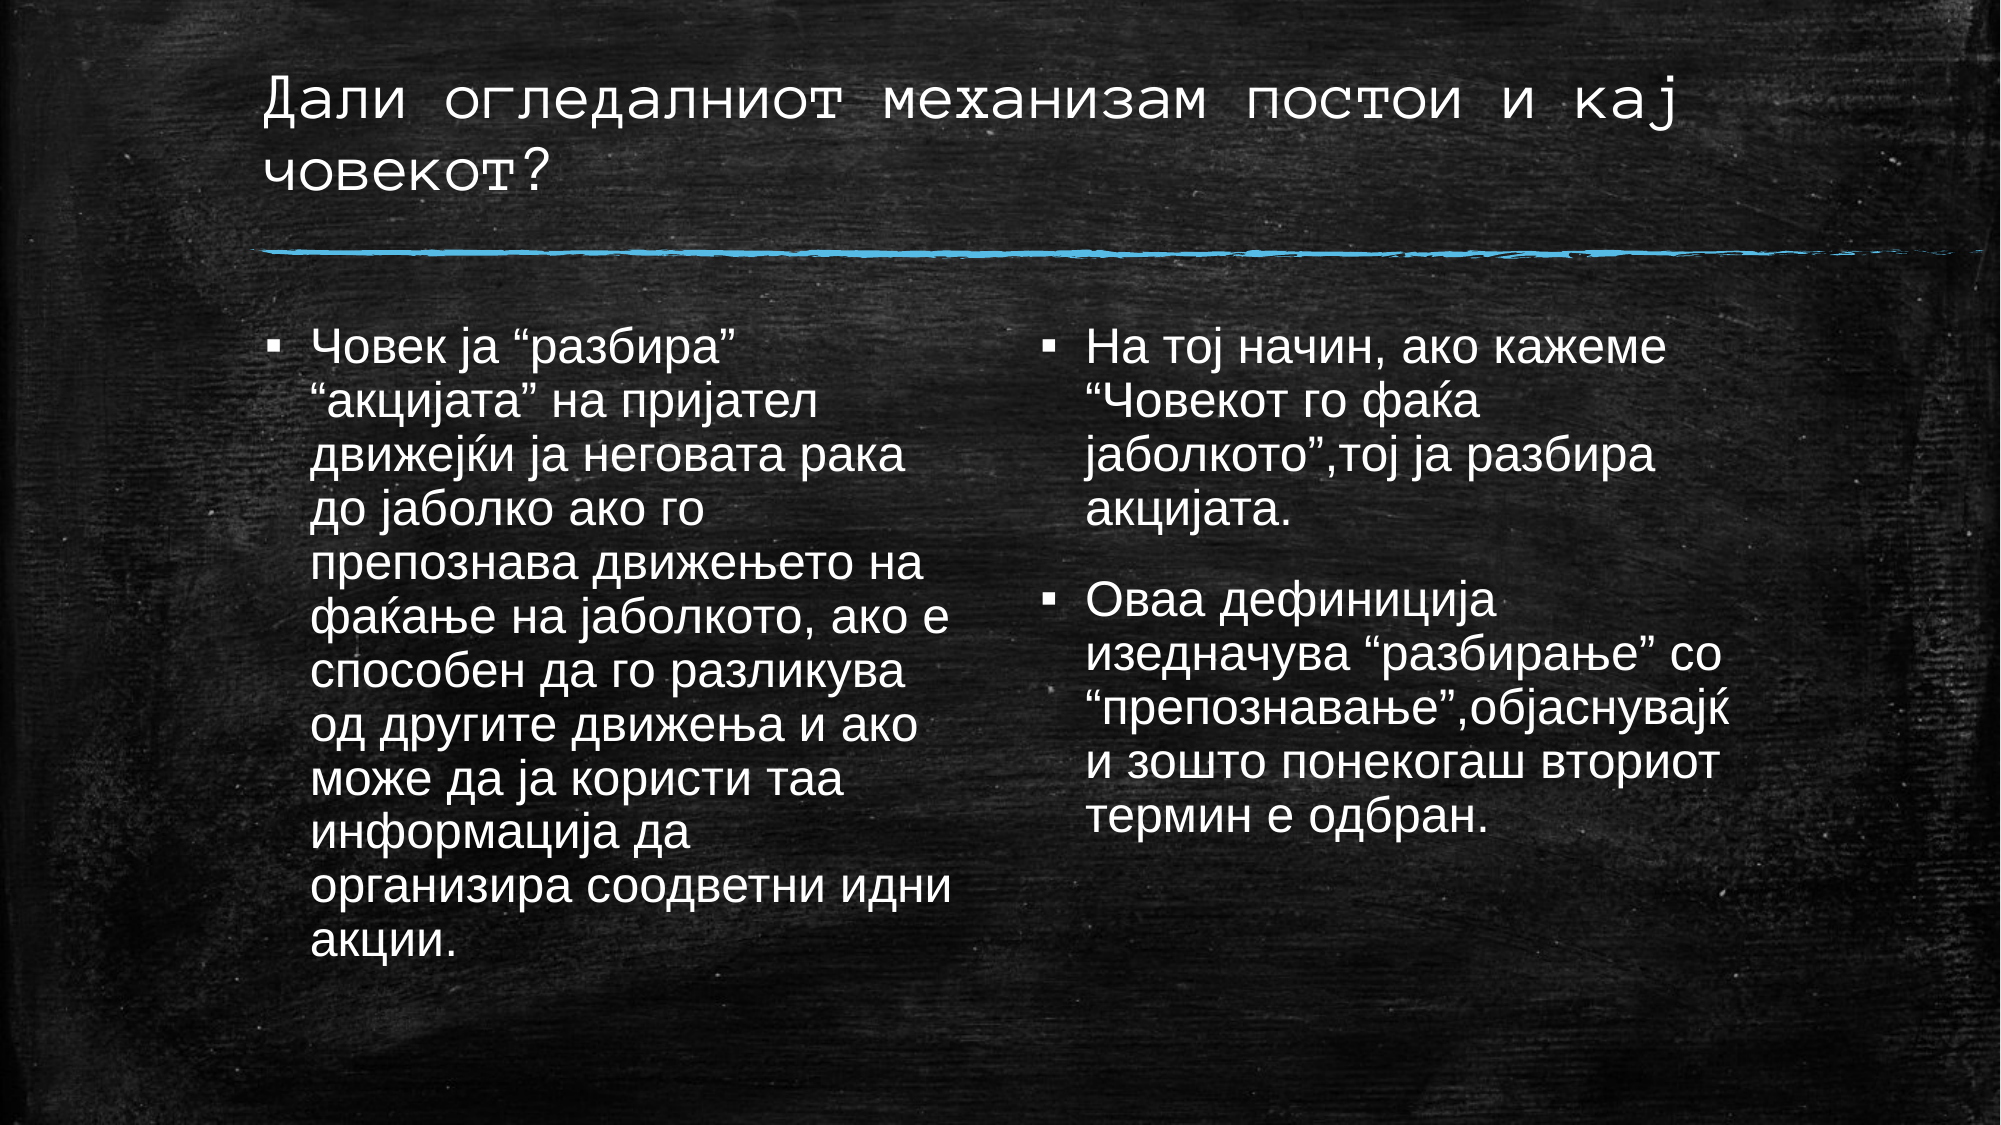

# Дали огледалниот механизам постои и кај човекот?
Човек ја “разбира” “акцијата” на пријател движејќи ја неговата рака до јаболко ако го препознава движењето на фаќање на јаболкото, ако е способен да го разликува од другите движења и ако може да ја користи таа информација да организира соодветни идни акции.
На тој начин, ако кажеме “Човекот го фаќа јаболкото”,тој ја разбира акцијата.
Оваа дефиниција изедначува “разбирање” со “препознавање”,објаснувајќи зошто понекогаш вториот термин е одбран.